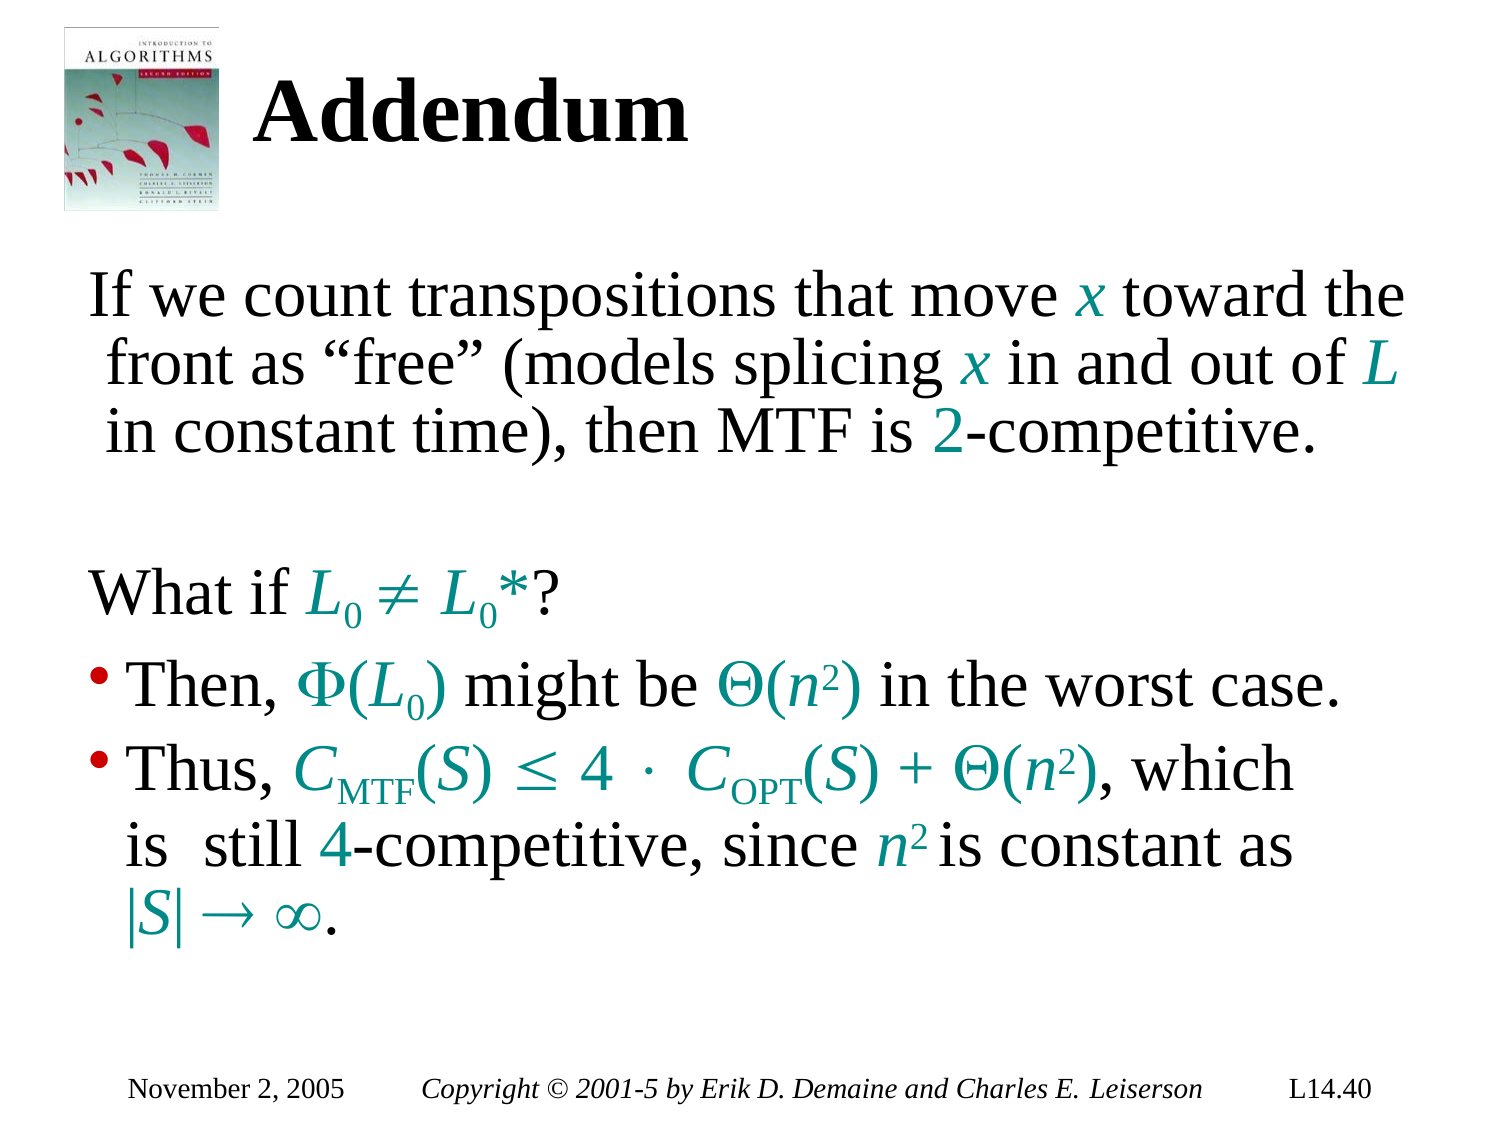

# Addendum
If we count transpositions that move x toward the  front as “free” (models splicing x in and out of L  in constant time), then MTF is 2-competitive.

What if L0 ≠ L0*?
Then, Φ(L0) might be Θ(n2) in the worst case.
Thus, CMTF(S) ≤ 4 ⋅ COPT(S) + Θ(n2), which is  still 4-competitive, since n2 is constant as
|S| → ∞.
November 2, 2005
Copyright © 2001-5 by Erik D. Demaine and Charles E. Leiserson
L14.40